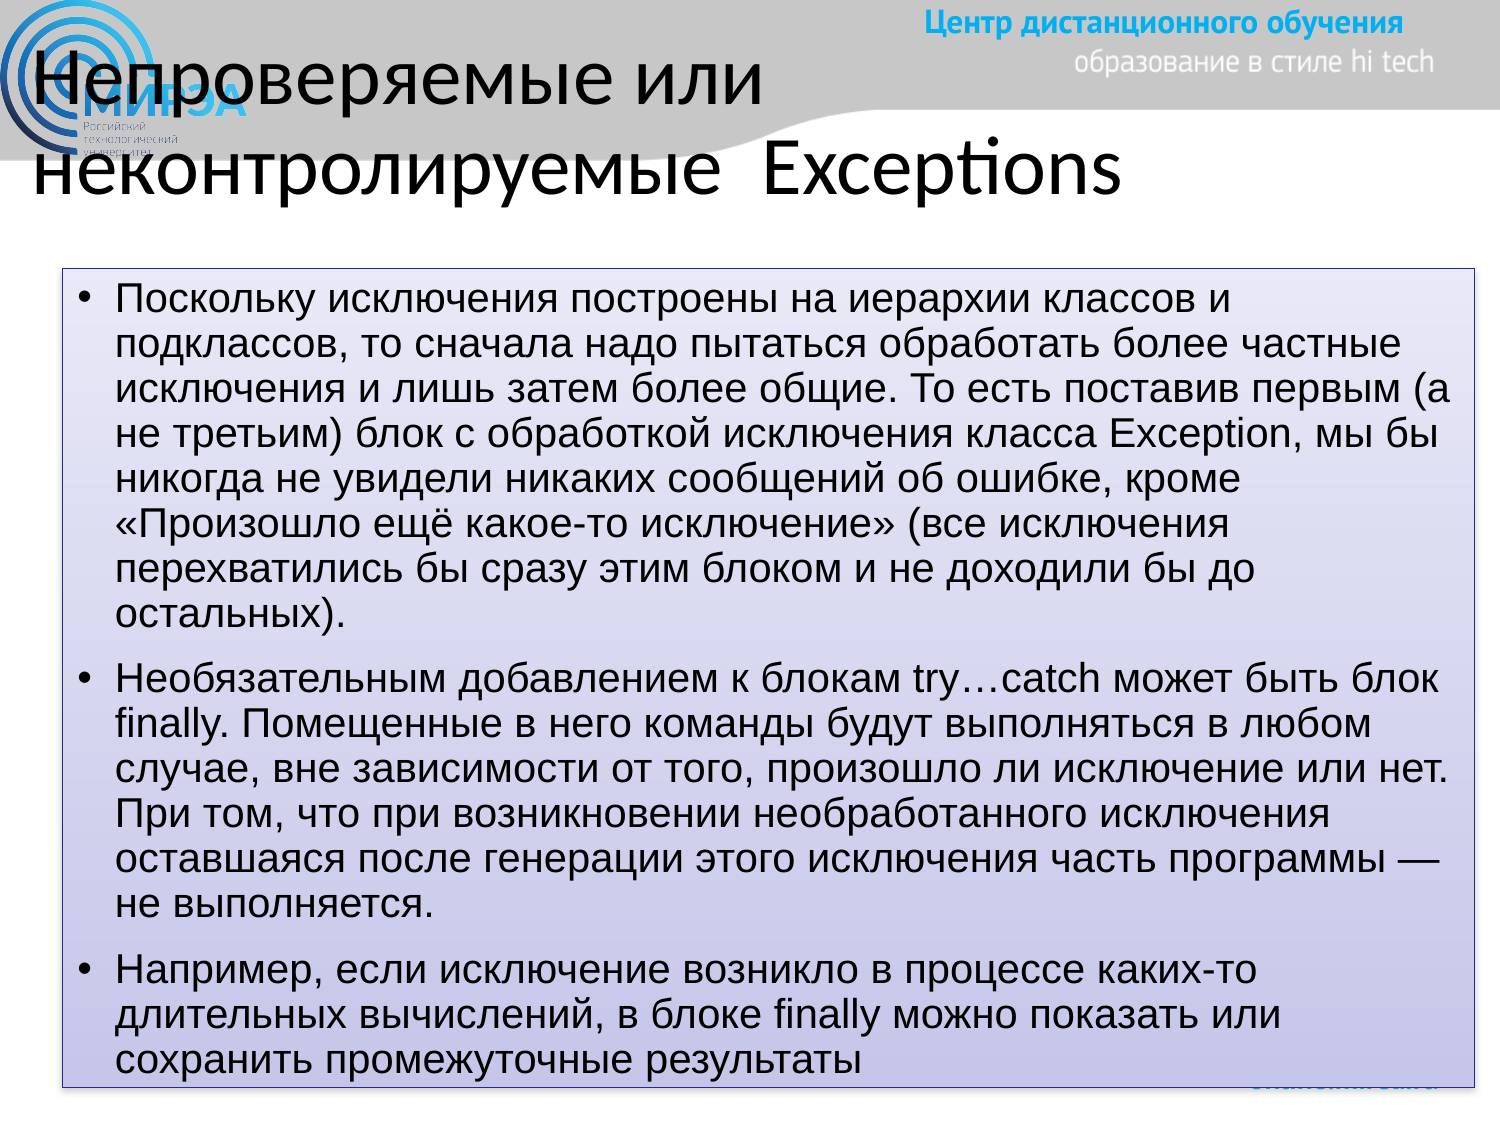

# Непроверяемые или неконтролируемые  Exceptions
Поскольку исключения построены на иерархии классов и подклассов, то сначала надо пытаться обработать более частные исключения и лишь затем более общие. То есть поставив первым (а не третьим) блок с обработкой исключения класса Exception, мы бы никогда не увидели никаких сообщений об ошибке, кроме «Произошло ещё какое-то исключение» (все исключения перехватились бы сразу этим блоком и не доходили бы до остальных).
Необязательным добавлением к блокам try…catch может быть блок finally. Помещенные в него команды будут выполняться в любом случае, вне зависимости от того, произошло ли исключение или нет. При том, что при возникновении необработанного исключения оставшаяся после генерации этого исключения часть программы — не выполняется.
Например, если исключение возникло в процессе каких-то длительных вычислений, в блоке finally можно показать или сохранить промежуточные результаты

10-81